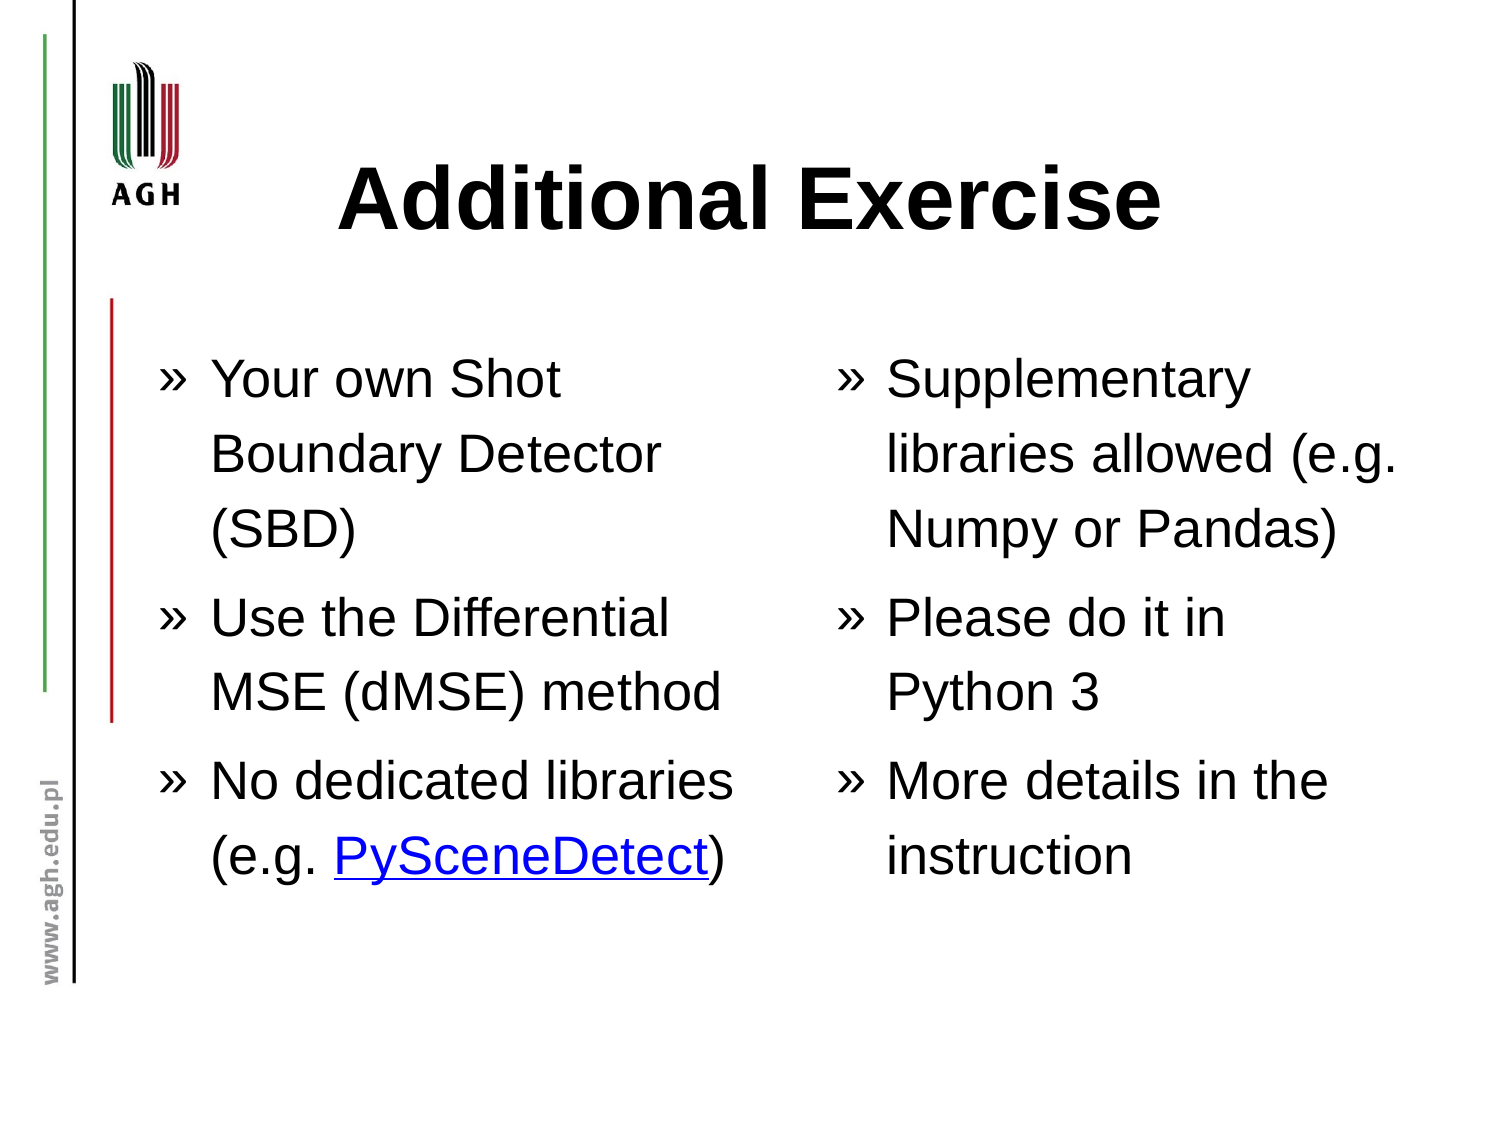

# Additional Exercise
Your own Shot Boundary Detector (SBD)
Use the Differential MSE (dMSE) method
No dedicated libraries (e.g. PySceneDetect)
Supplementary libraries allowed (e.g. Numpy or Pandas)
Please do it in Python 3
More details in the instruction